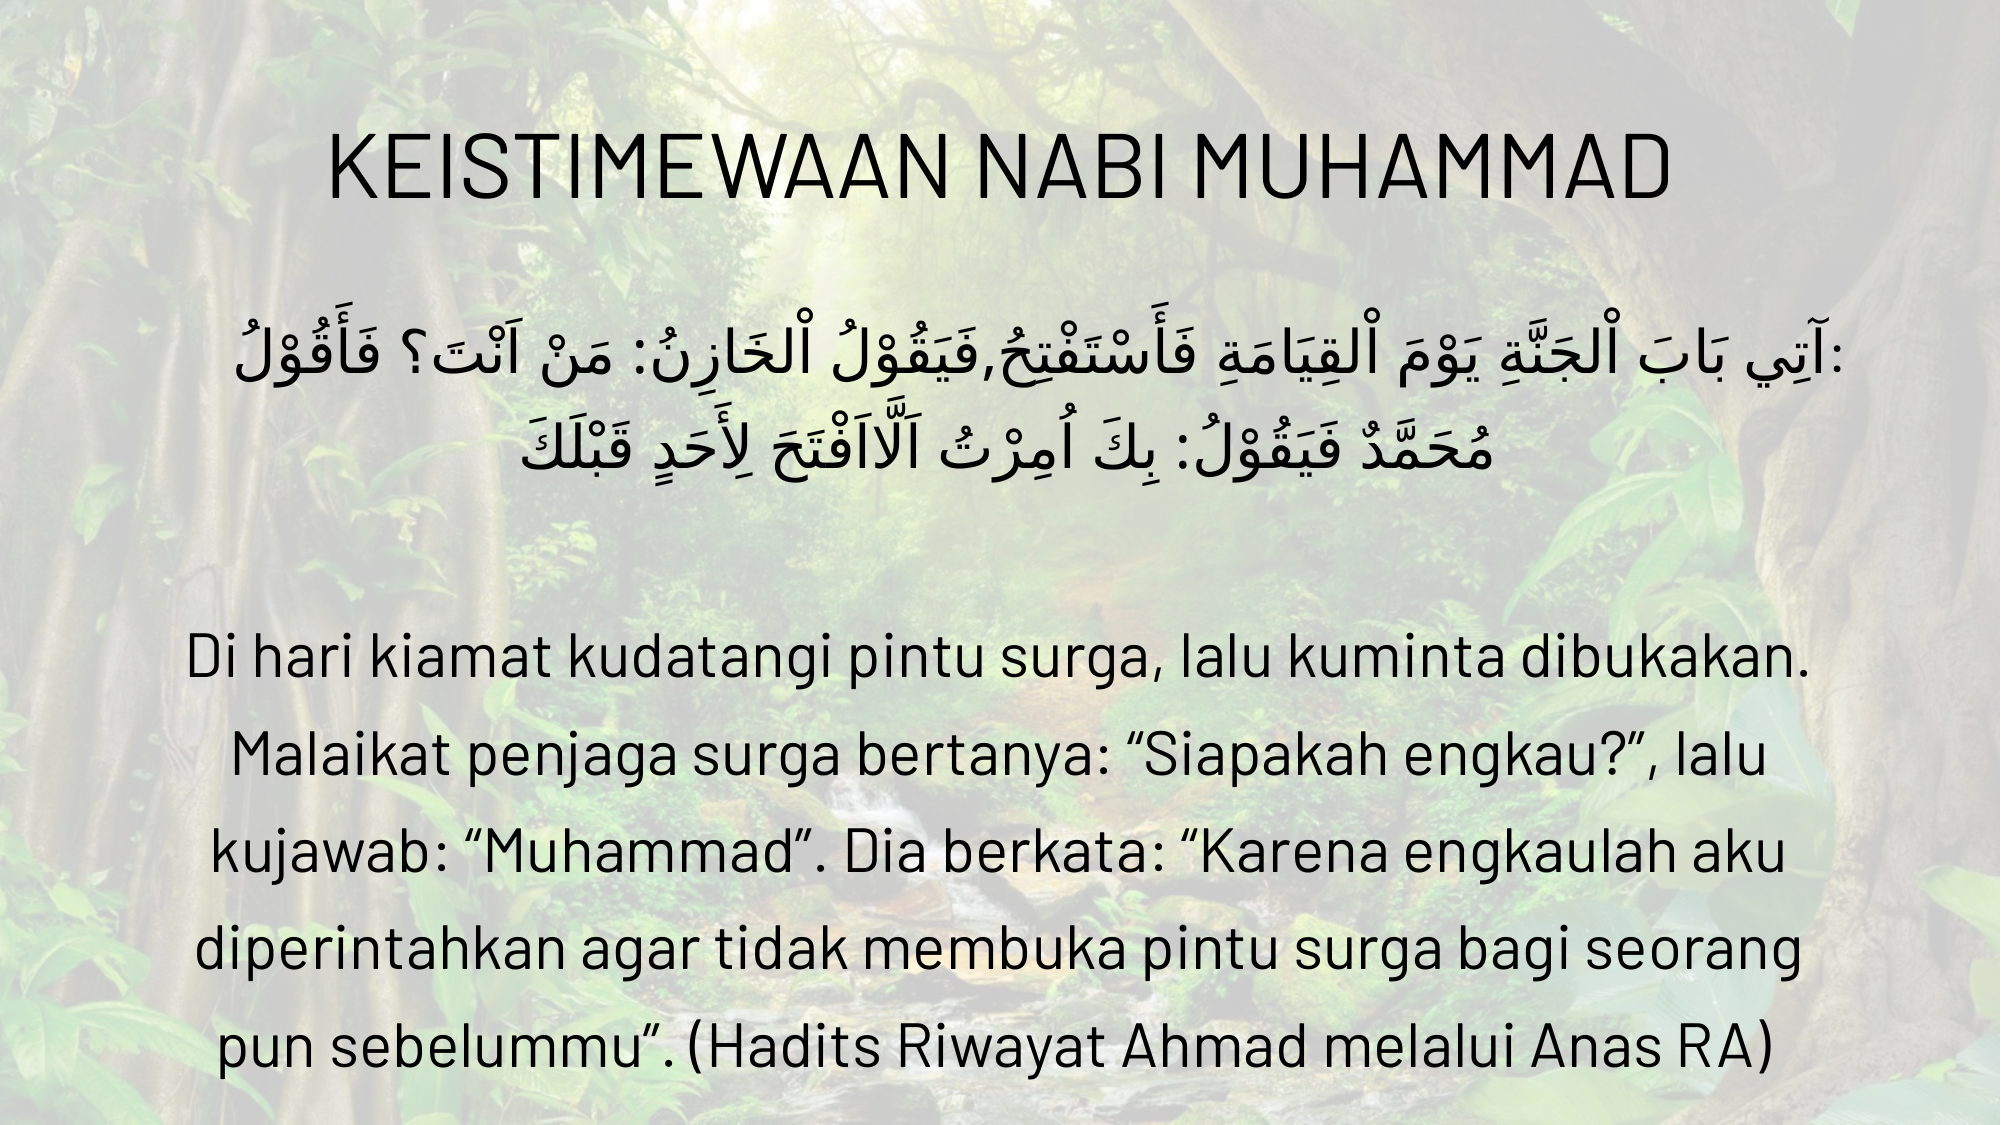

# KEISTIMEWAAN NABI MUHAMMAD
آتِي بَابَ اْلجَنَّةِ يَوْمَ اْلقِيَامَةِ فَأَسْتَفْتِحُ,فَيَقُوْلُ اْلخَازِنُ: مَنْ اَنْتَ؟ فَأَقُوْلُ:
 مُحَمَّدٌ فَيَقُوْلُ: بِكَ اُمِرْتُ اَلَّااَفْتَحَ لِأَحَدٍ قَبْلَكَ
Di hari kiamat kudatangi pintu surga, lalu kuminta dibukakan. Malaikat penjaga surga bertanya: “Siapakah engkau?”, lalu kujawab: “Muhammad”. Dia berkata: “Karena engkaulah aku diperintahkan agar tidak membuka pintu surga bagi seorang pun sebelummu”. (Hadits Riwayat Ahmad melalui Anas RA)